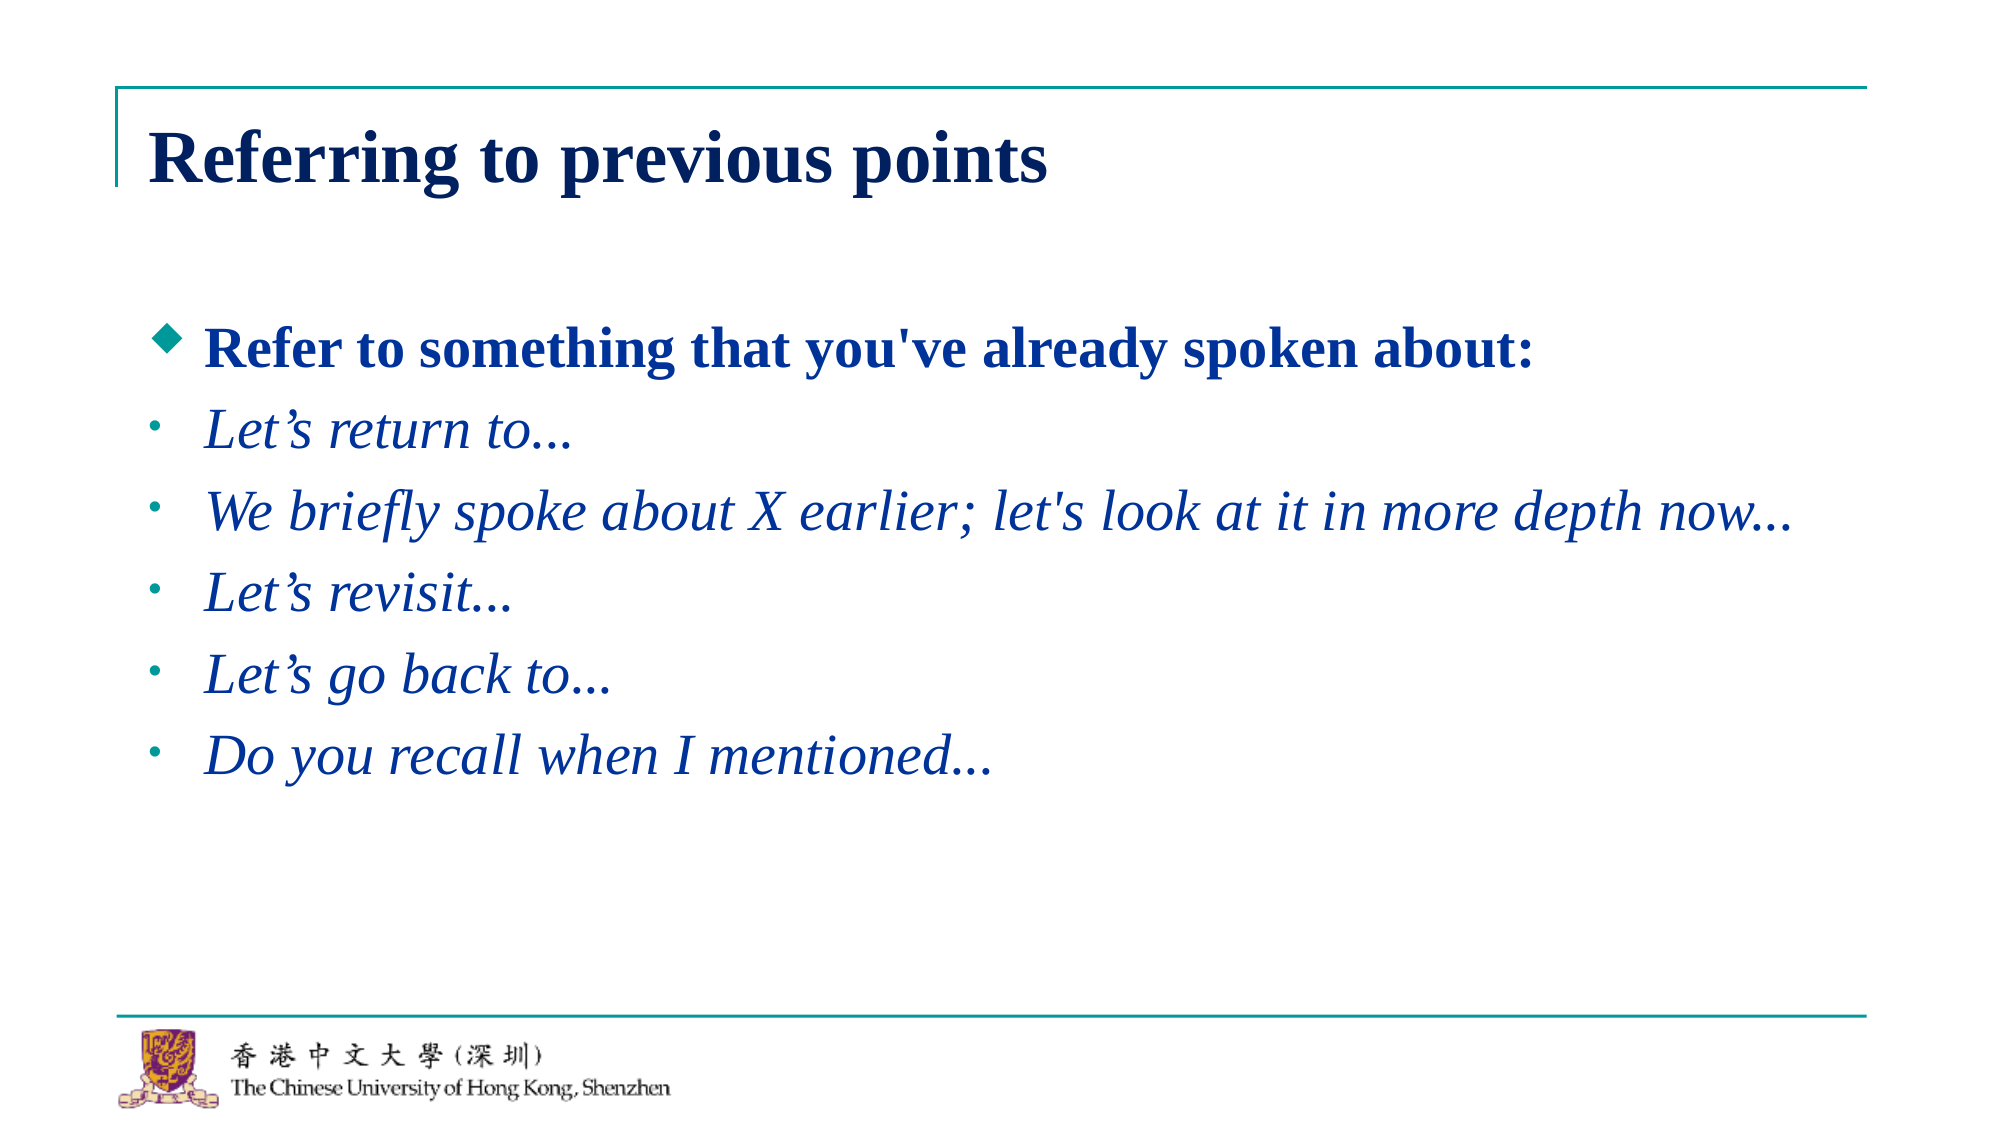

# Referring to previous points
Refer to something that you've already spoken about:
Let’s return to...
We briefly spoke about X earlier; let's look at it in more depth now...
Let’s revisit...
Let’s go back to...
Do you recall when I mentioned...